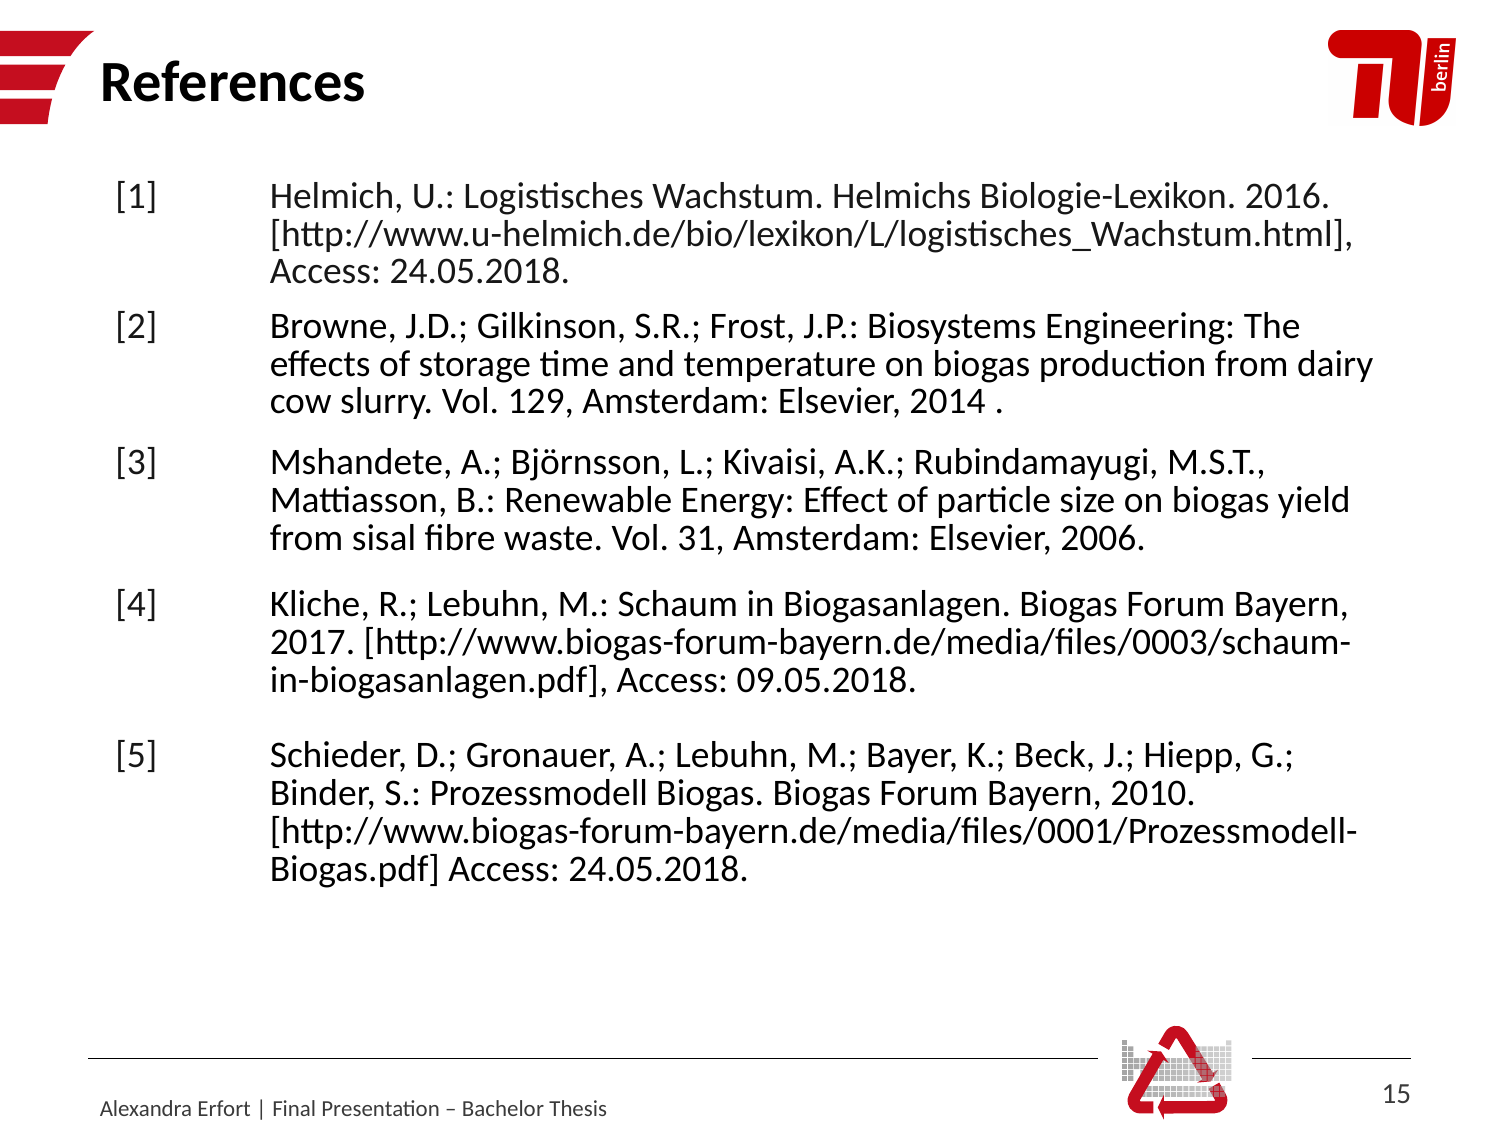

# References
| [1] | Helmich, U.: Logistisches Wachstum. Helmichs Biologie-Lexikon. 2016. [http://www.u-helmich.de/bio/lexikon/L/logistisches\_Wachstum.html], Access: 24.05.2018. |
| --- | --- |
| [2] | Browne, J.D.; Gilkinson, S.R.; Frost, J.P.: Biosystems Engineering: The effects of storage time and temperature on biogas production from dairy cow slurry. Vol. 129, Amsterdam: Elsevier, 2014 . |
| [3] | Mshandete, A.; Björnsson, L.; Kivaisi, A.K.; Rubindamayugi, M.S.T., Mattiasson, B.: Renewable Energy: Effect of particle size on biogas yield from sisal fibre waste. Vol. 31, Amsterdam: Elsevier, 2006. |
| [4] | Kliche, R.; Lebuhn, M.: Schaum in Biogasanlagen. Biogas Forum Bayern, 2017. [http://www.biogas-forum-bayern.de/media/files/0003/schaum-in-biogasanlagen.pdf], Access: 09.05.2018. |
| [5] | Schieder, D.; Gronauer, A.; Lebuhn, M.; Bayer, K.; Beck, J.; Hiepp, G.; Binder, S.: Prozessmodell Biogas. Biogas Forum Bayern, 2010. [http://www.biogas-forum-bayern.de/media/files/0001/Prozessmodell-Biogas.pdf] Access: 24.05.2018. |